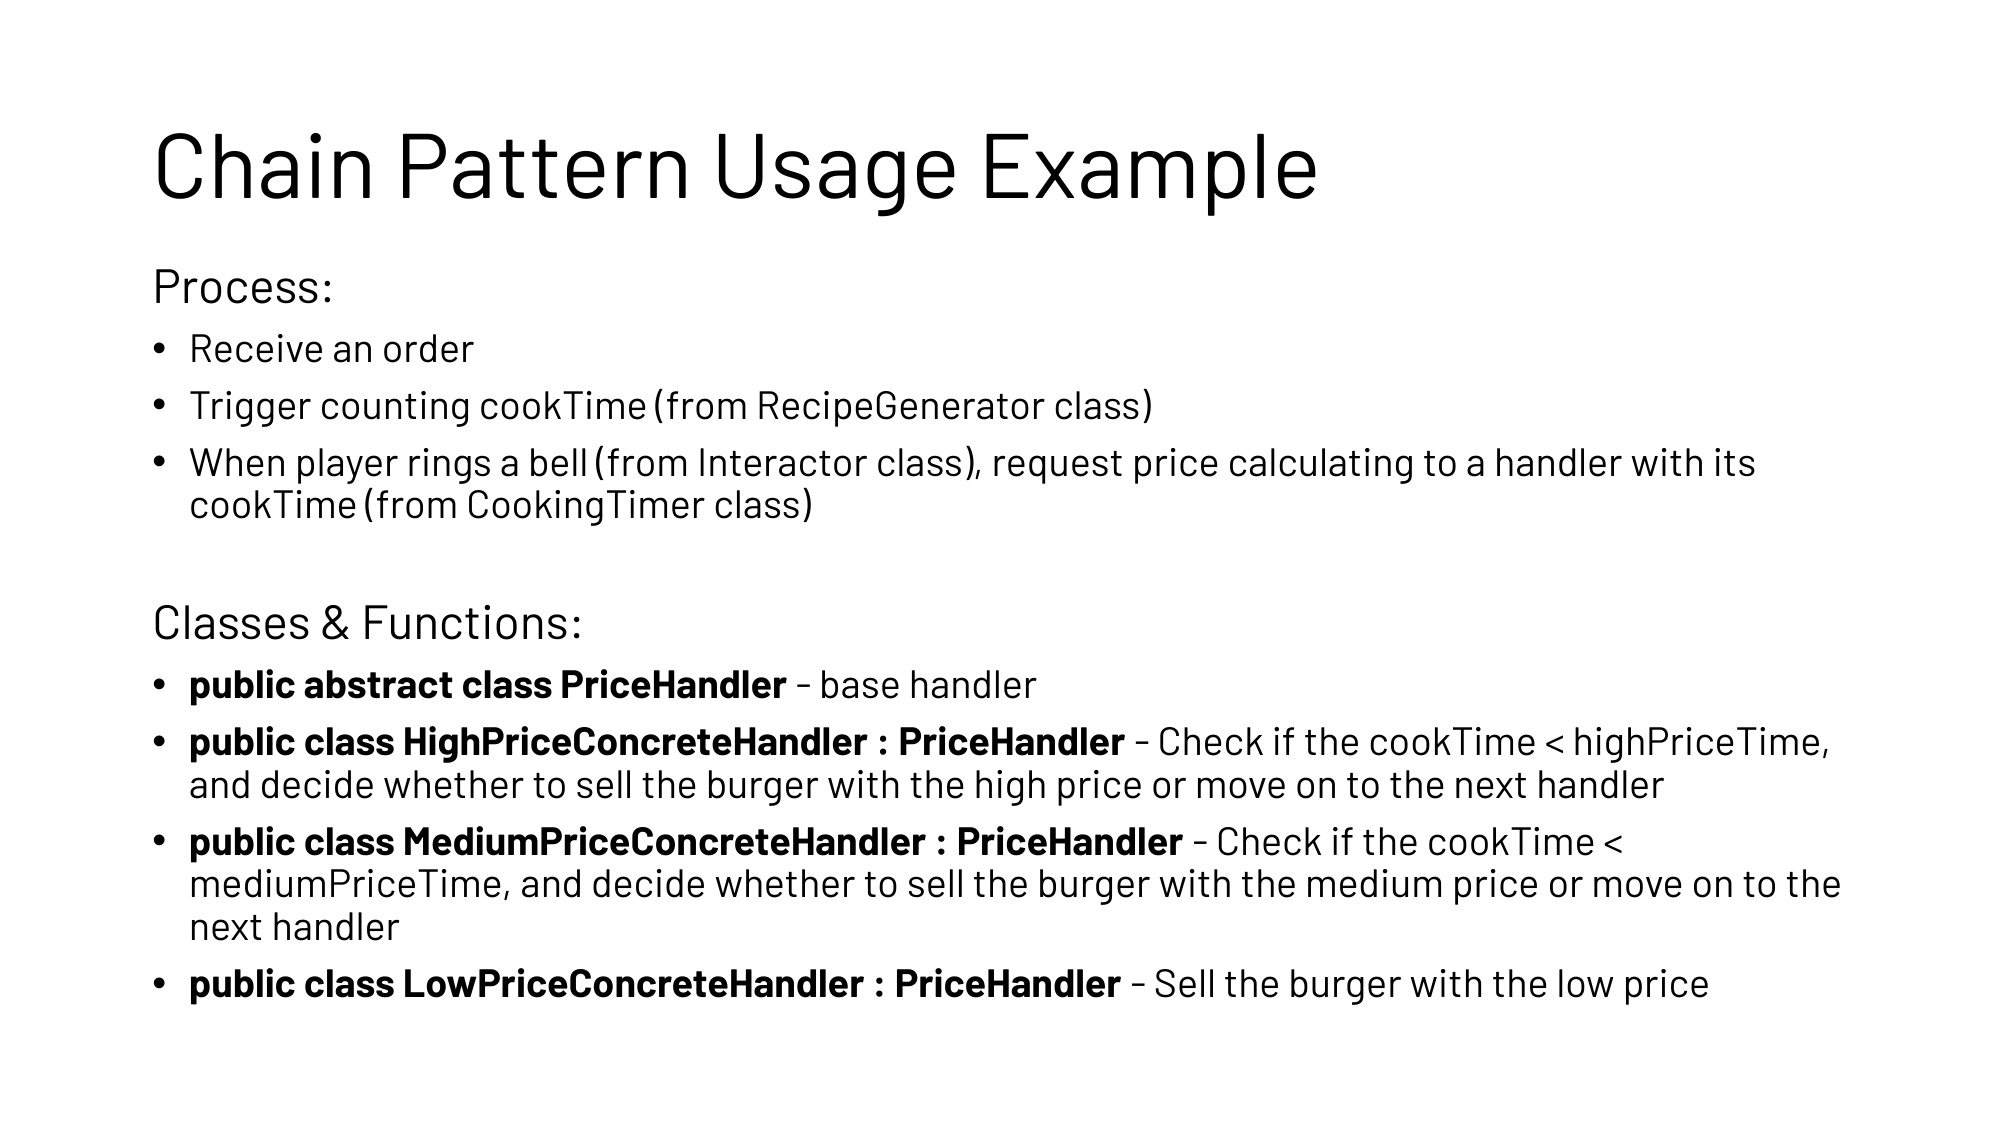

# Chain Pattern Usage Example
Process:
Receive an order
Trigger counting cookTime (from RecipeGenerator class)
When player rings a bell (from Interactor class), request price calculating to a handler with its cookTime (from CookingTimer class)

Classes & Functions:
public abstract class PriceHandler - base handler
public class HighPriceConcreteHandler : PriceHandler - Check if the cookTime < highPriceTime, and decide whether to sell the burger with the high price or move on to the next handler
public class MediumPriceConcreteHandler : PriceHandler - Check if the cookTime < mediumPriceTime, and decide whether to sell the burger with the medium price or move on to the next handler
public class LowPriceConcreteHandler : PriceHandler - Sell the burger with the low price